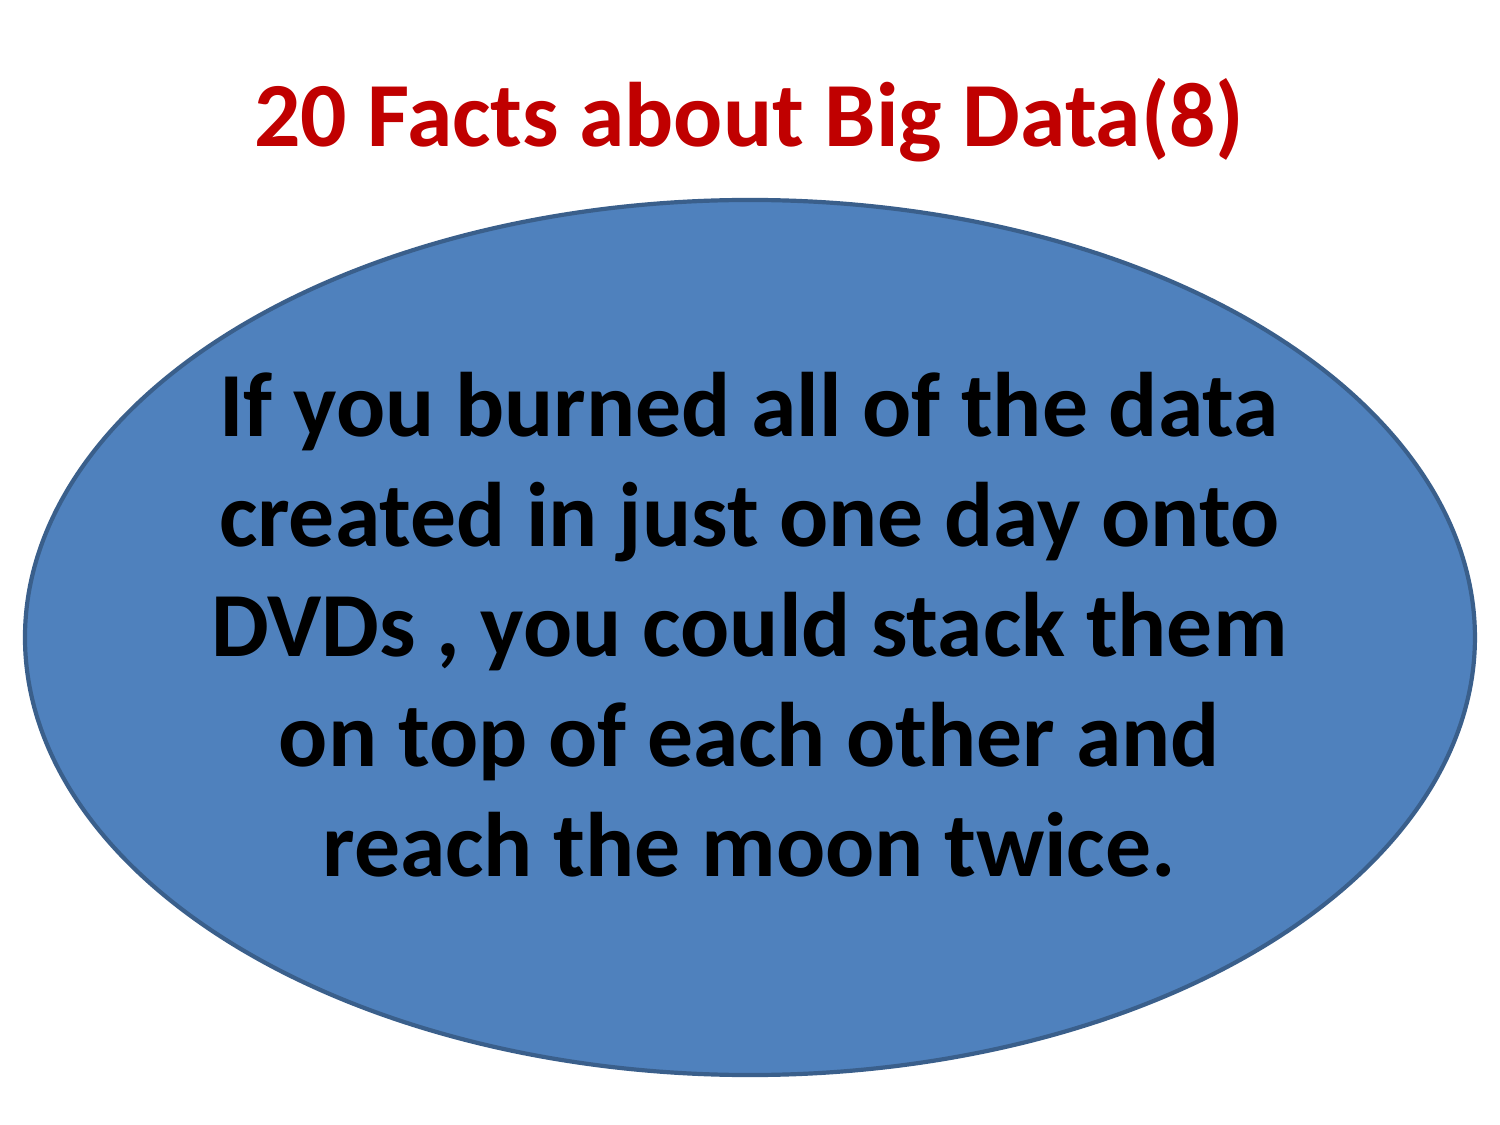

# 20 Facts about Big Data(8)

If you burned all of the data created in just one day onto DVDs , you could stack them on top of each other and reach the moon twice.